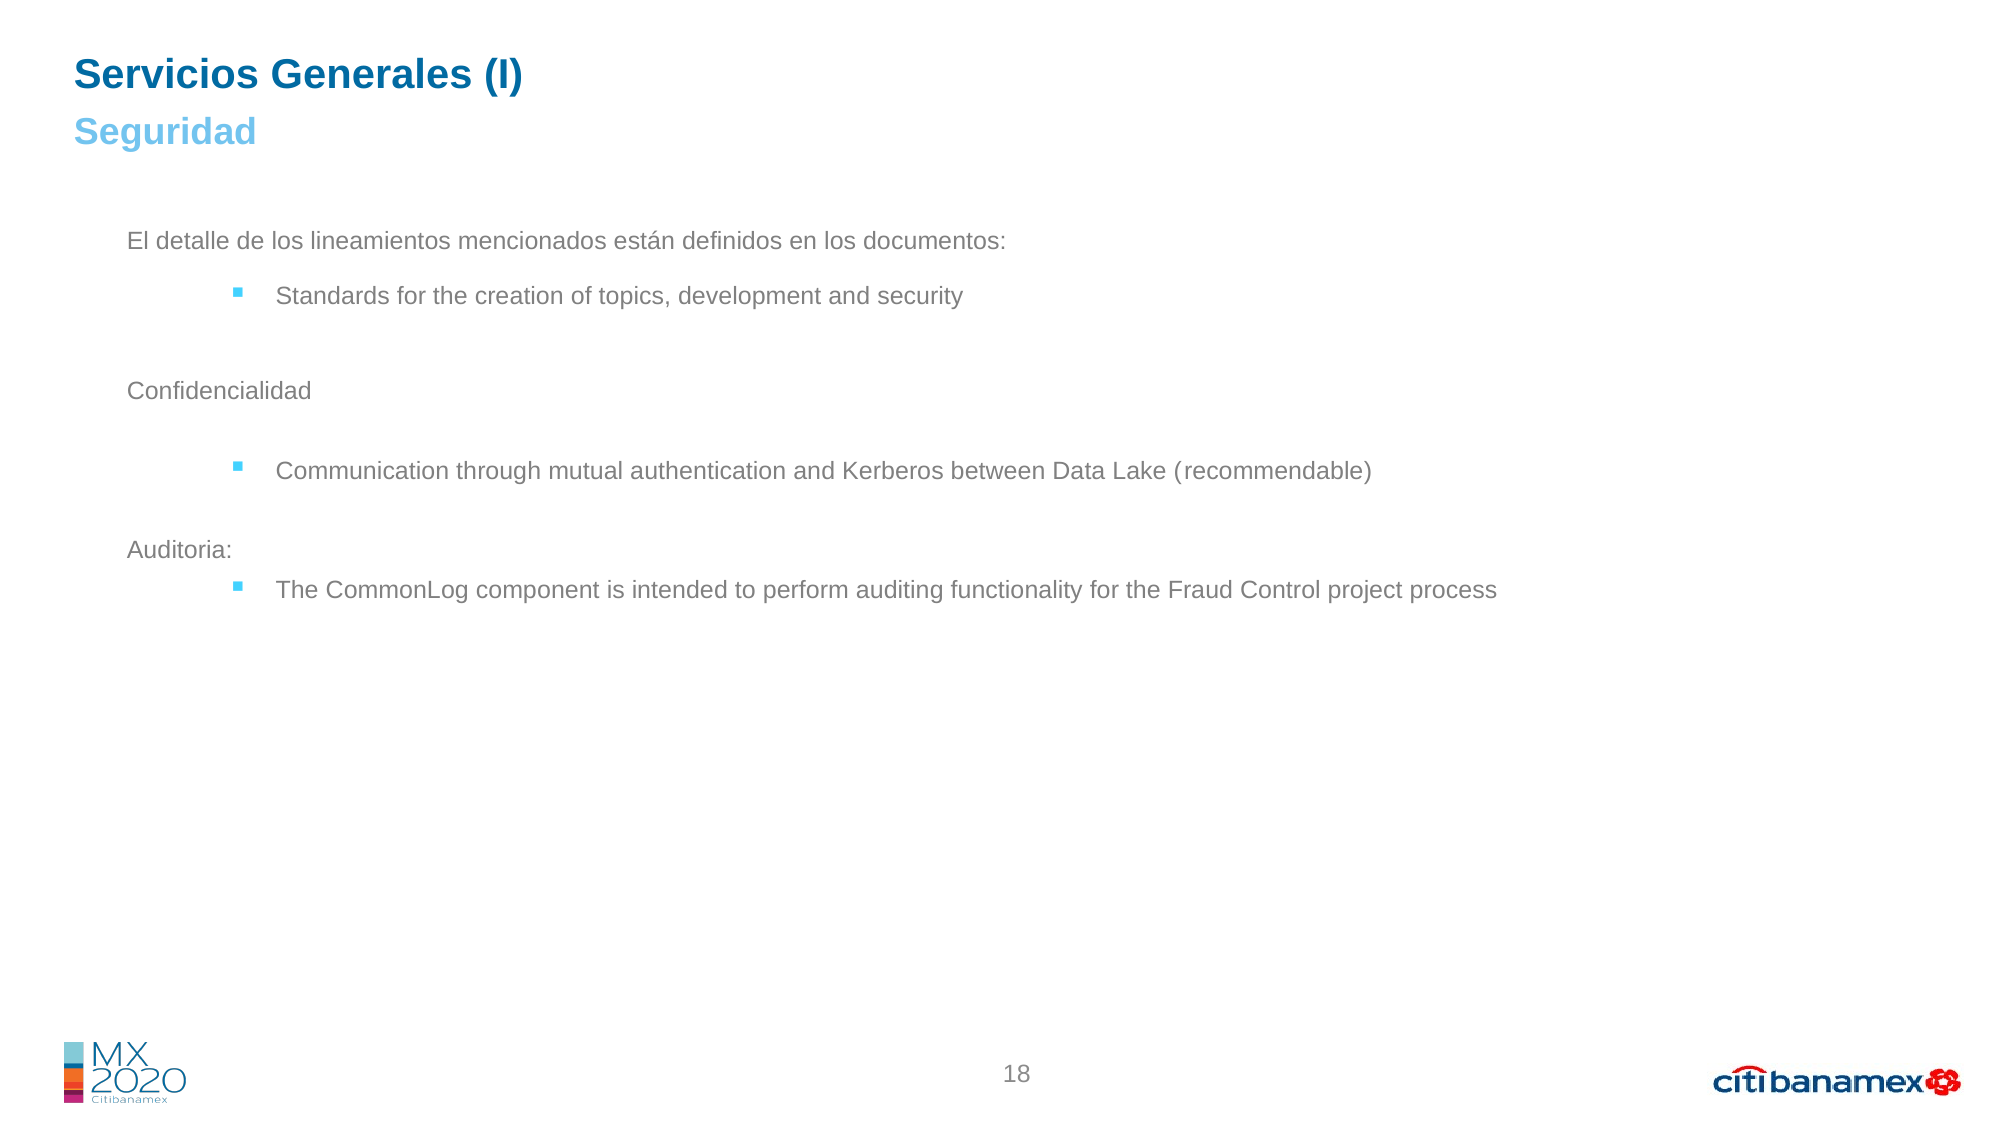

Servicios Generales (I)
Seguridad
El detalle de los lineamientos mencionados están definidos en los documentos:
Standards for the creation of topics, development and security

Confidencialidad

Communication through mutual authentication and Kerberos between Data Lake (recommendable)

Auditoria:
The CommonLog component is intended to perform auditing functionality for the Fraud Control project process